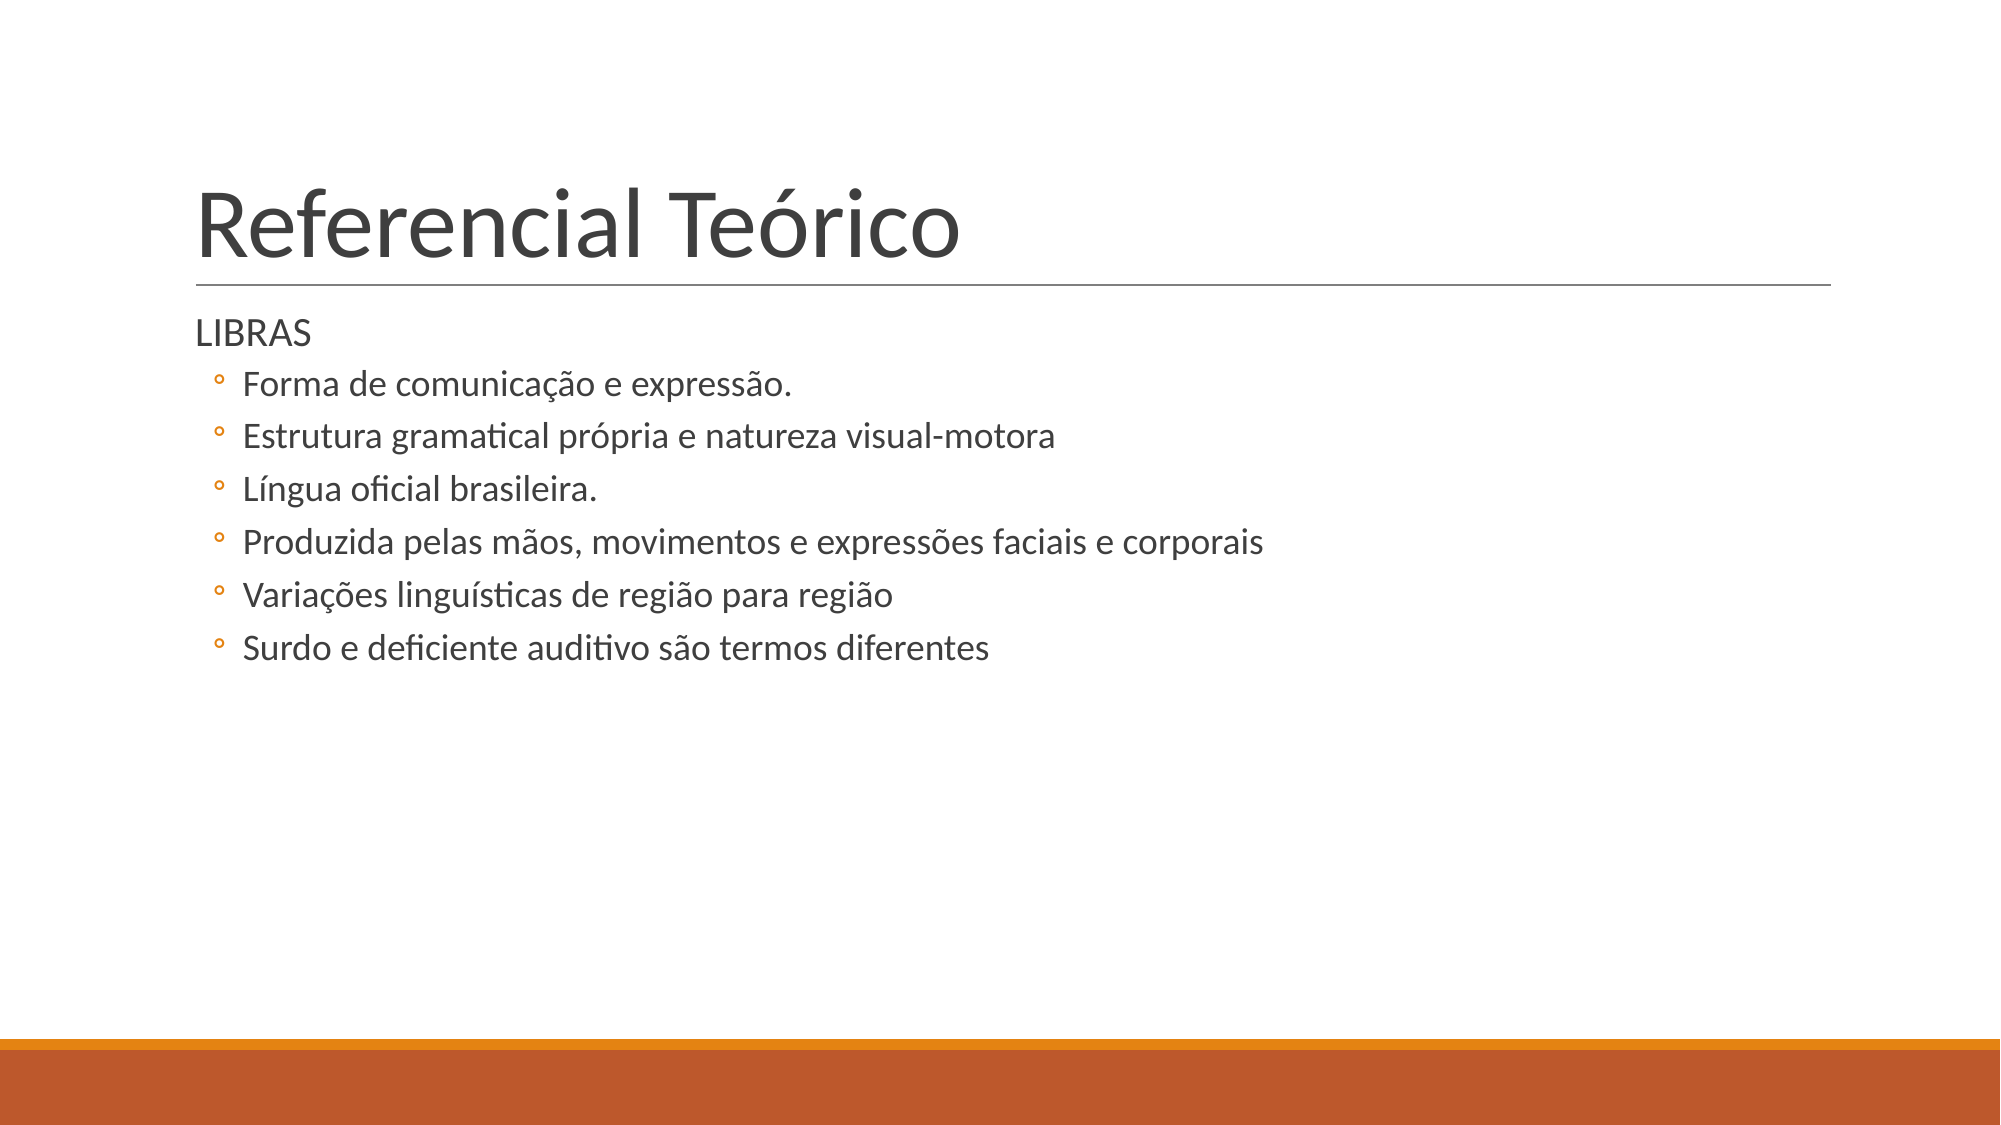

# Referencial Teórico
LIBRAS
Forma de comunicação e expressão.
Estrutura gramatical própria e natureza visual-motora
Língua oficial brasileira.
Produzida pelas mãos, movimentos e expressões faciais e corporais
Variações linguísticas de região para região
Surdo e deficiente auditivo são termos diferentes